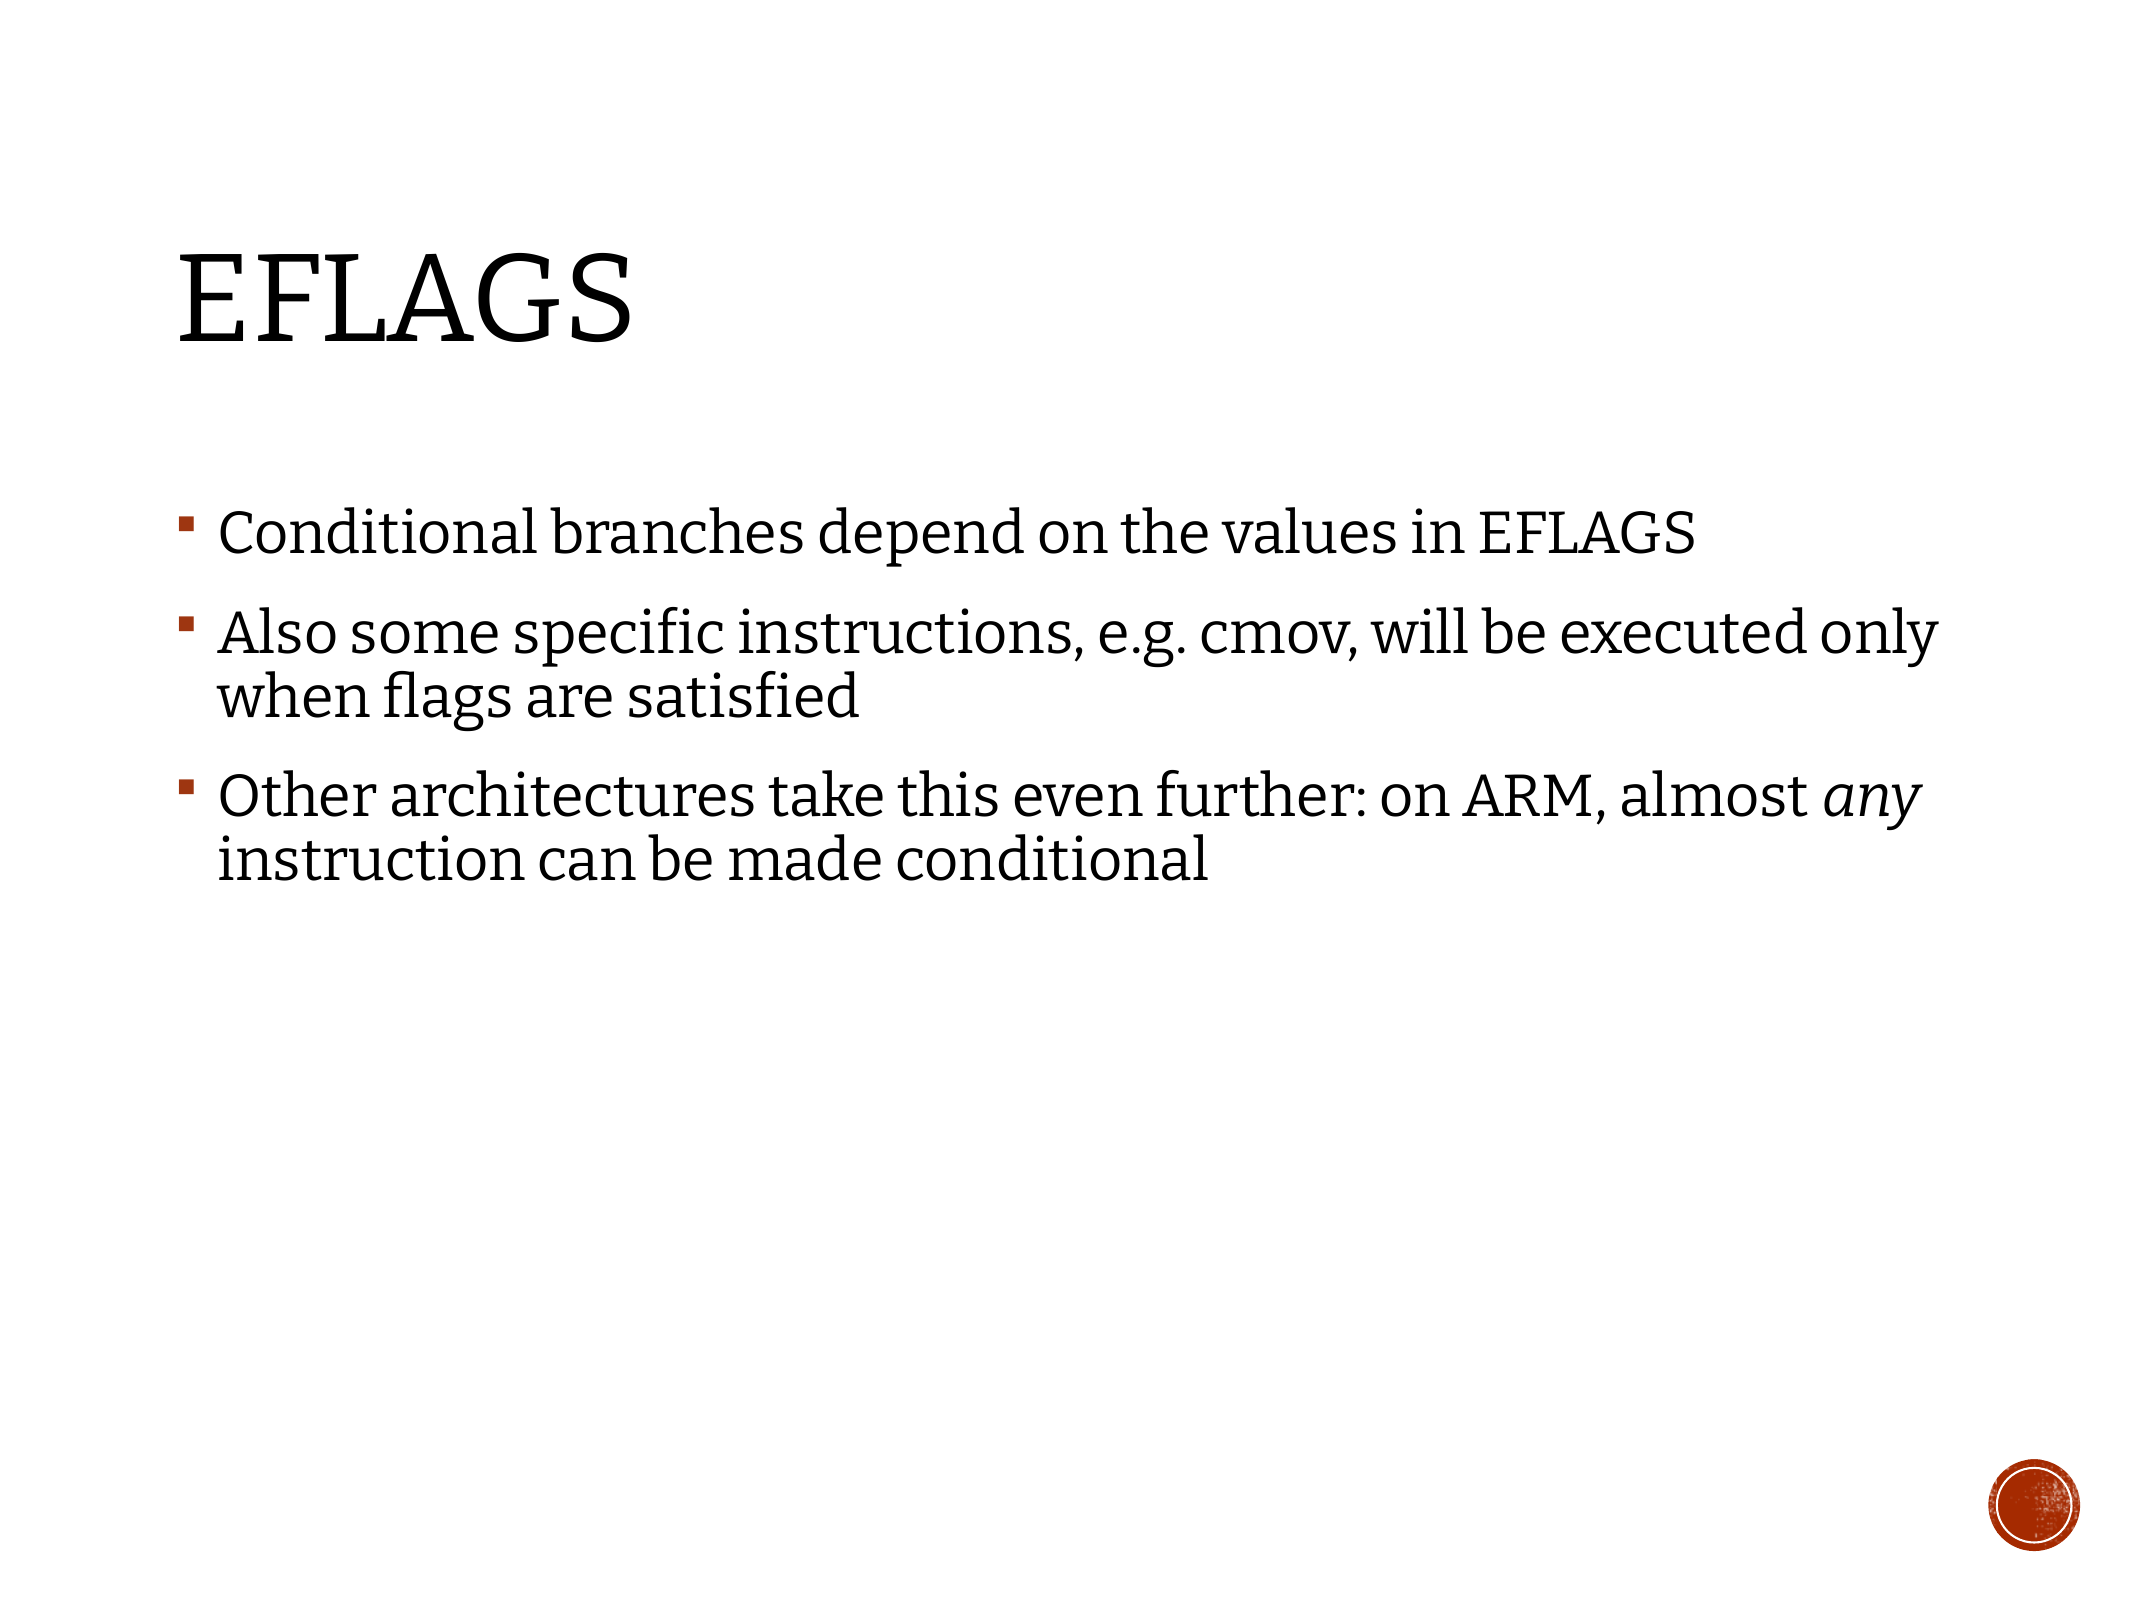

# EFLAGS
Conditional branches depend on the values in EFLAGS
Also some specific instructions, e.g. cmov, will be executed only when flags are satisfied
Other architectures take this even further: on ARM, almost any instruction can be made conditional